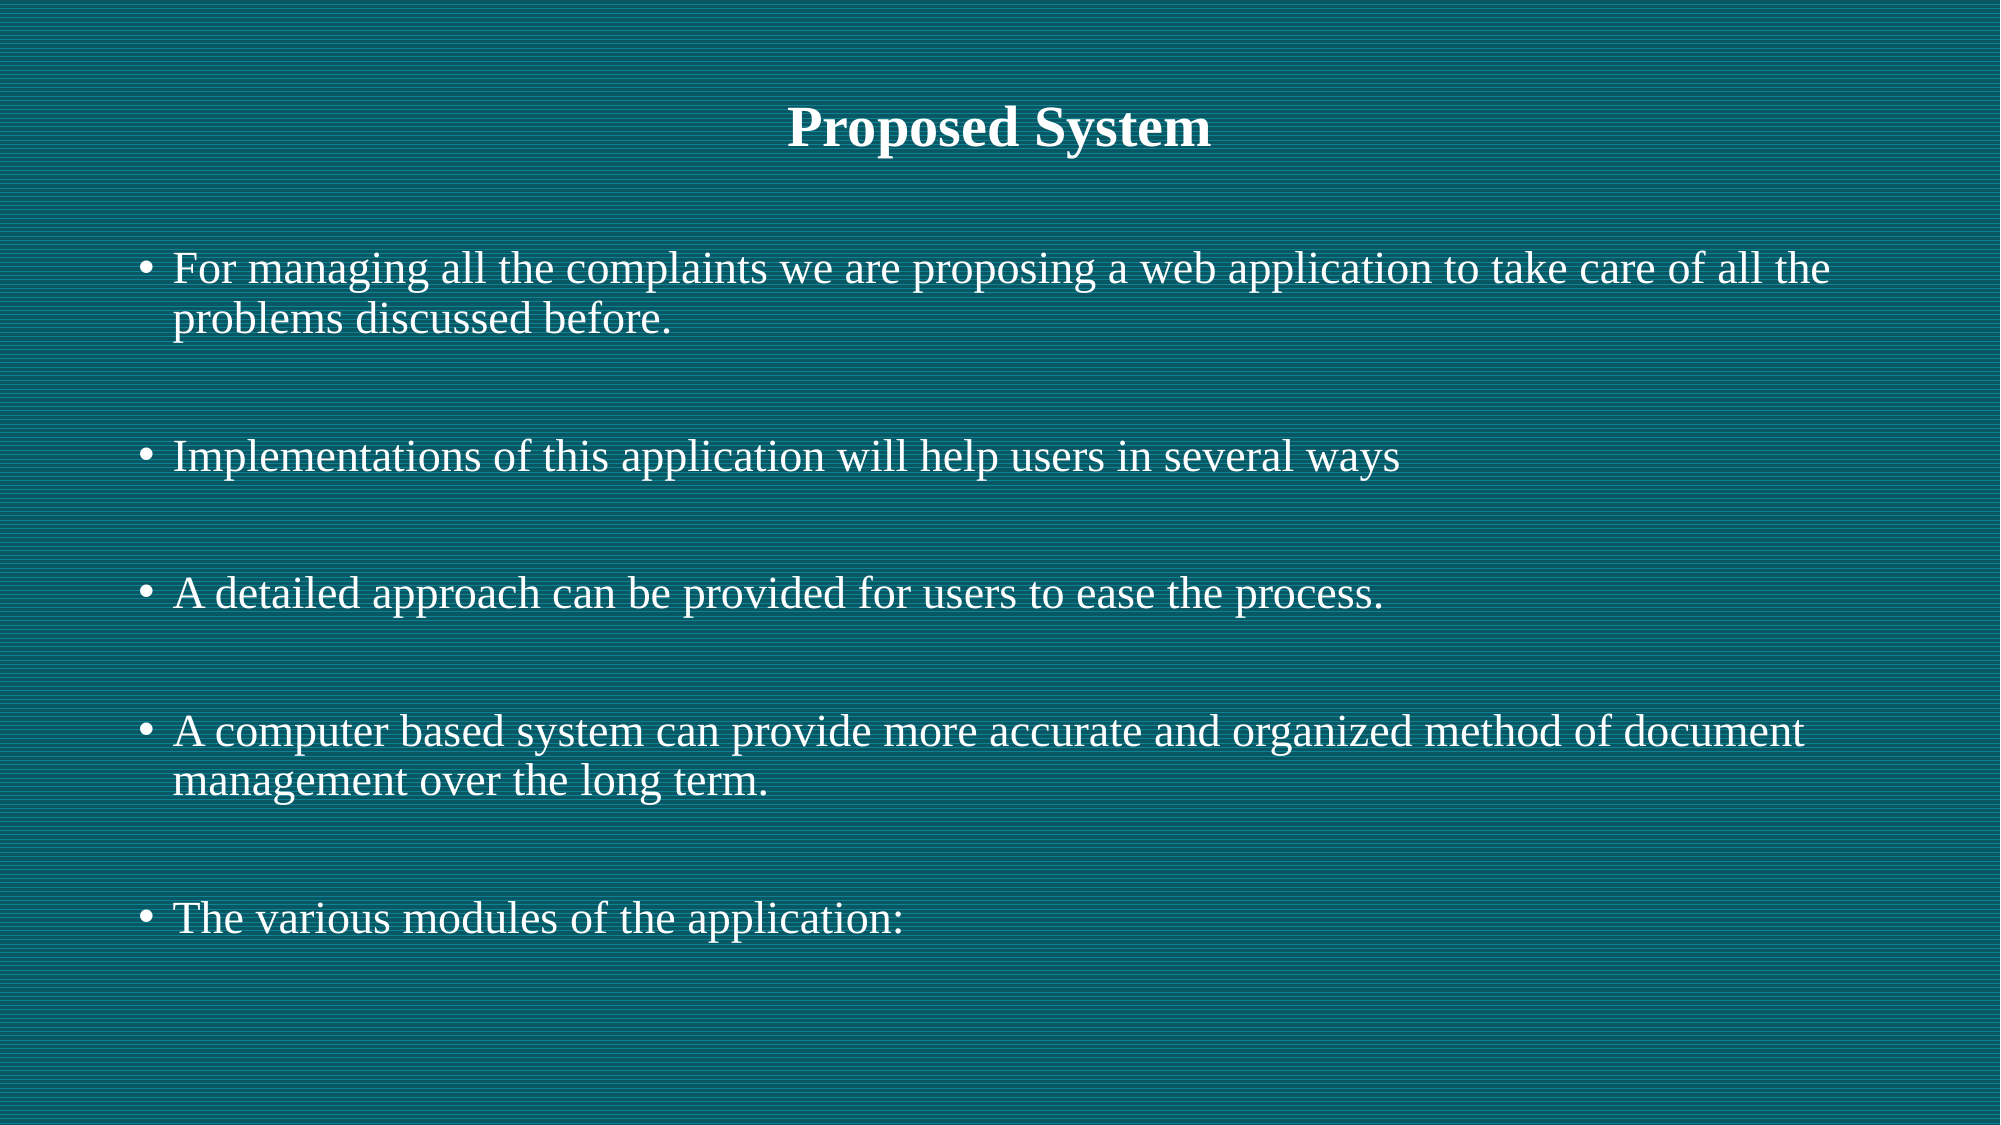

# Proposed System
For managing all the complaints we are proposing a web application to take care of all the problems discussed before.

Implementations of this application will help users in several ways

A detailed approach can be provided for users to ease the process.

A computer based system can provide more accurate and organized method of document management over the long term.

The various modules of the application: